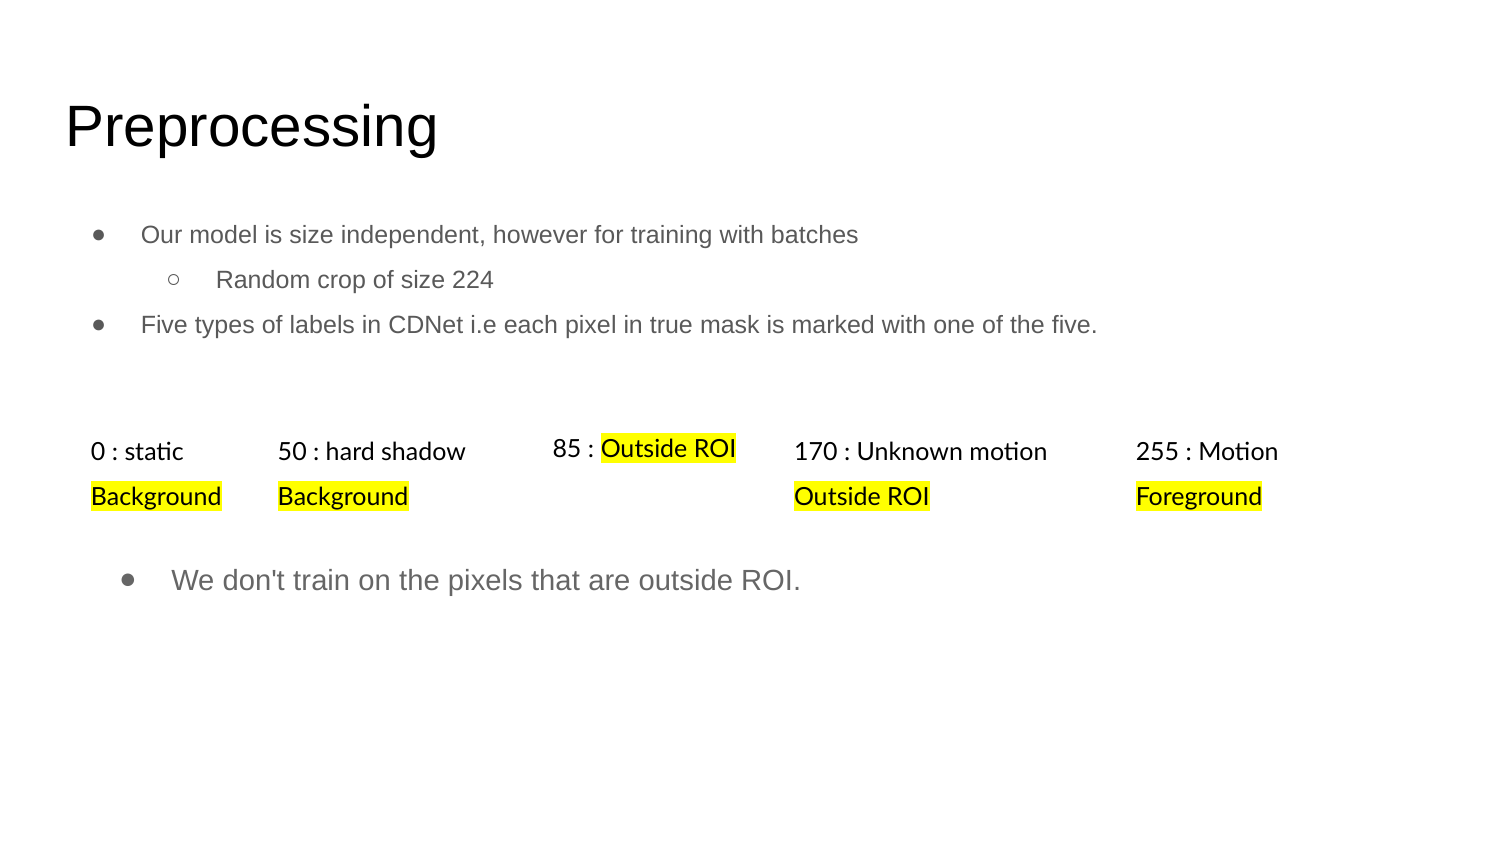

Preprocessing
Our model is size independent, however for training with batches
Random crop of size 224
Five types of labels in CDNet i.e each pixel in true mask is marked with one of the five.

85 : Outside ROI

0 : static
Background
50 : hard shadow
Background
170 : Unknown motion
Outside ROI
255 : Motion
Foreground
We don't train on the pixels that are outside ROI.